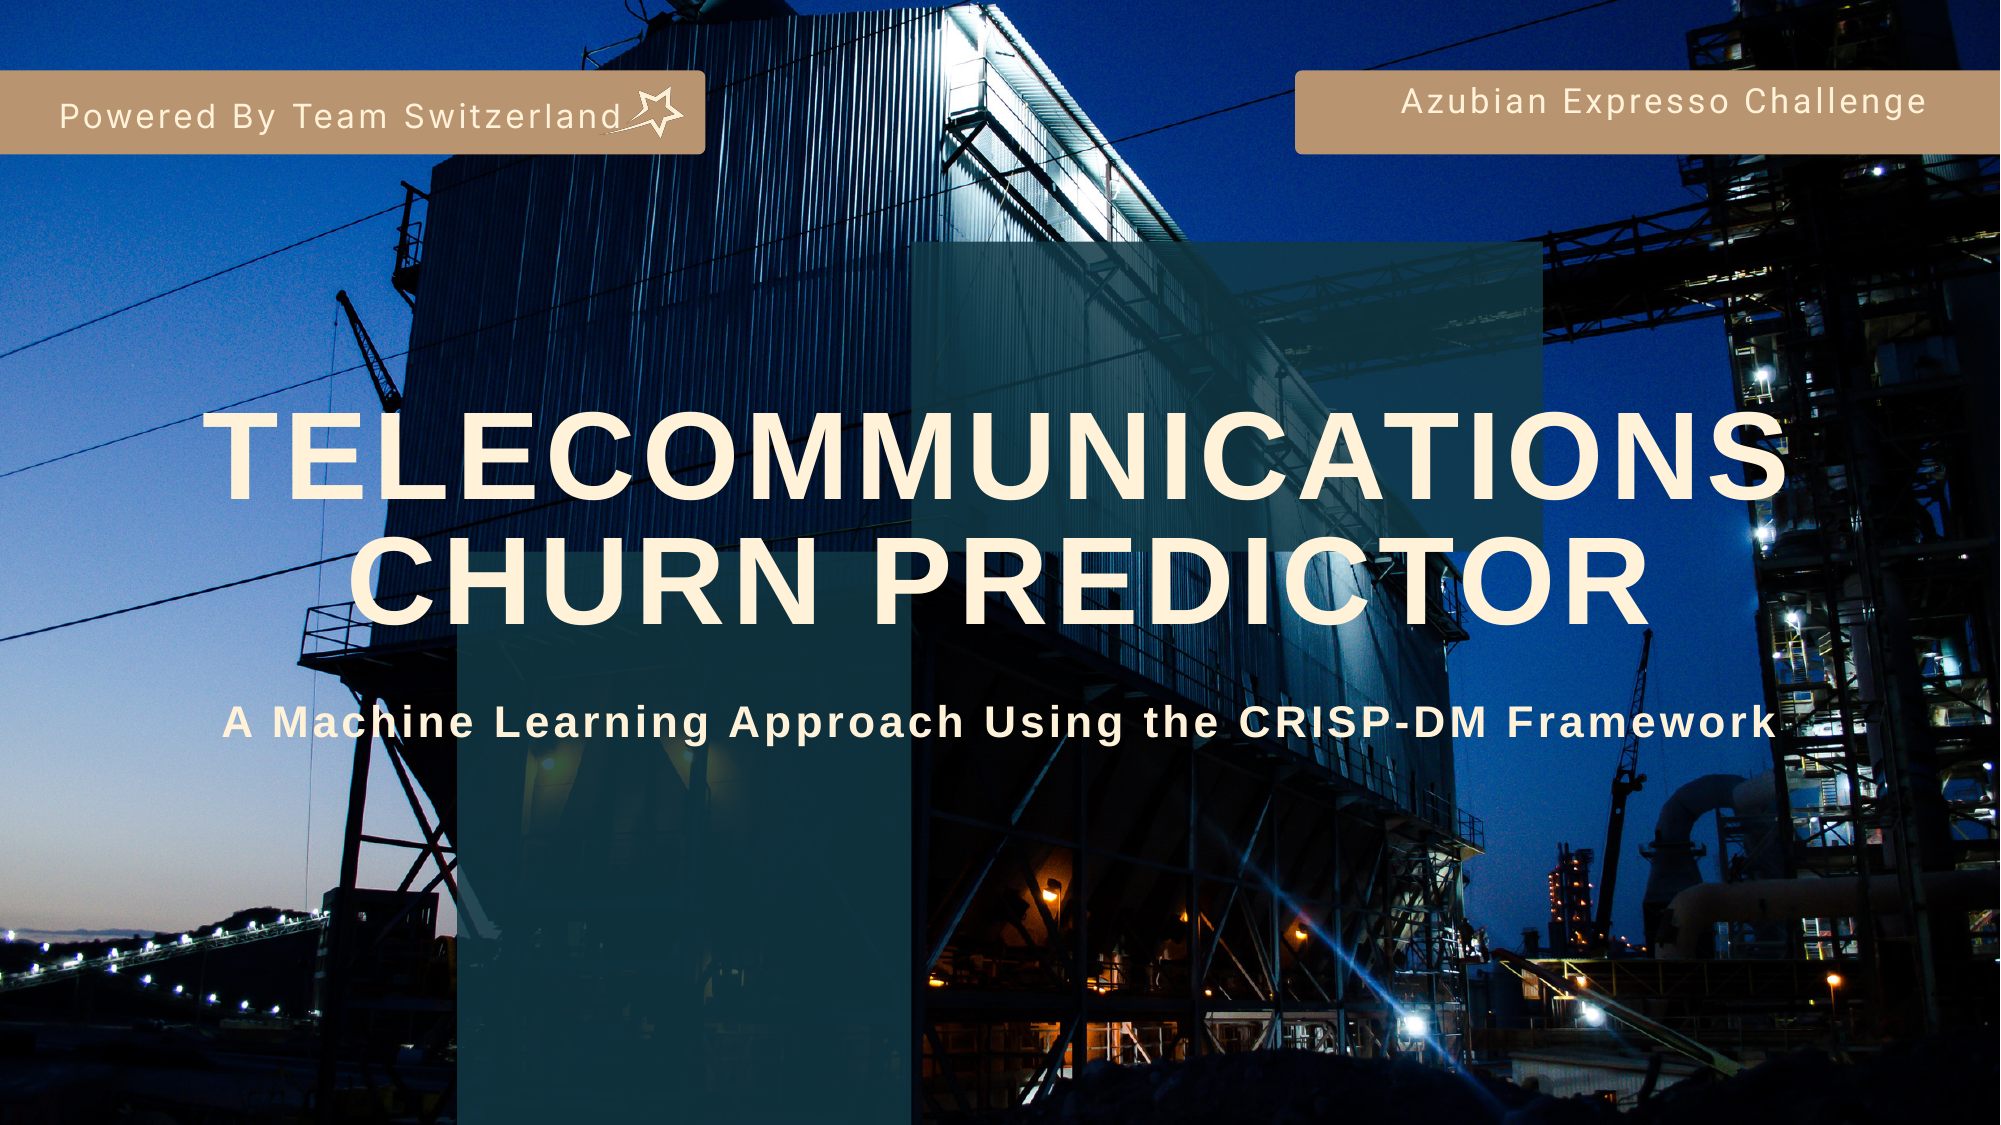

Azubian Expresso Challenge
Powered By Team Switzerland

TELECOMMUNICATIONS CHURN PREDICTOR

A Machine Learning Approach Using the CRISP-DM Framework